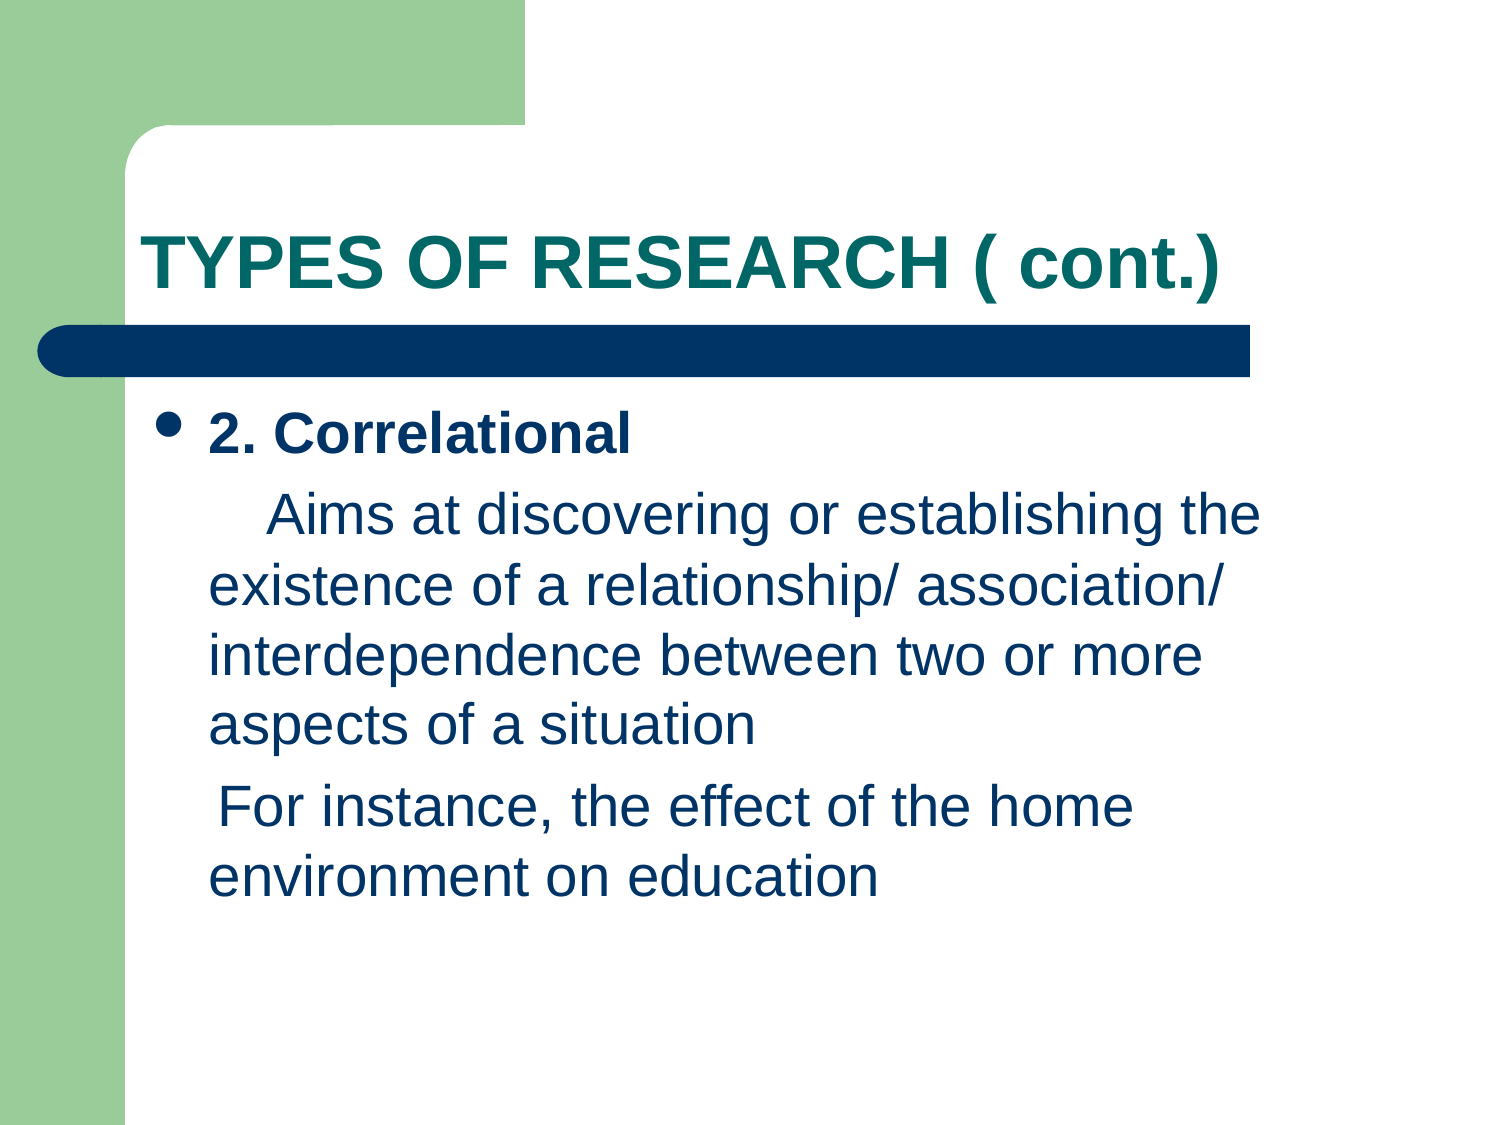

# TYPES OF RESEARCH ( cont.)
2. Correlational
       Aims at discovering or establishing the existence of a relationship/ association/  interdependence between two or more aspects of a situation
    For instance, the effect of the home environment on education